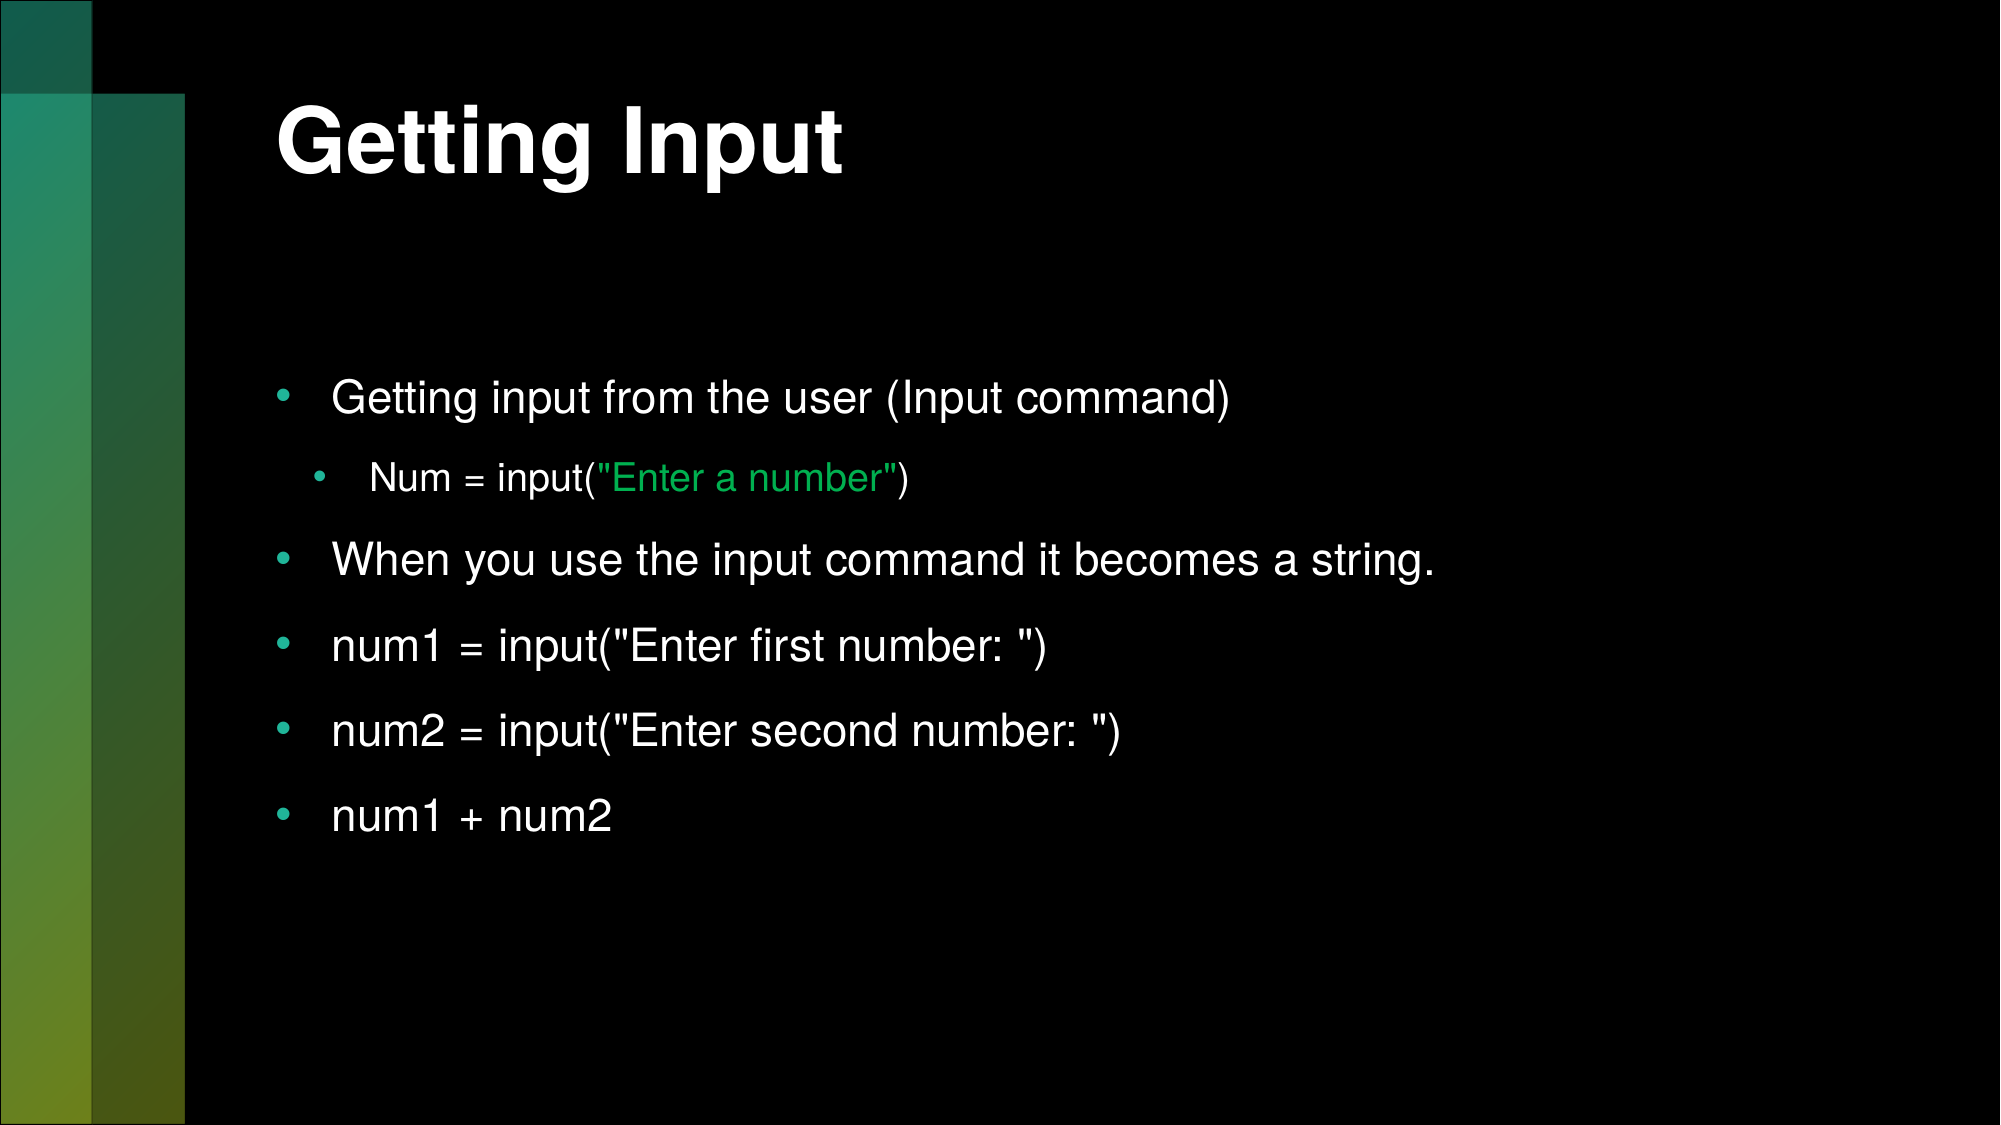

# Getting Input
Getting input from the user (Input command)
Num = input("Enter a number")
When you use the input command it becomes a string.
num1 = input("Enter first number: ")
num2 = input("Enter second number: ")
num1 + num2